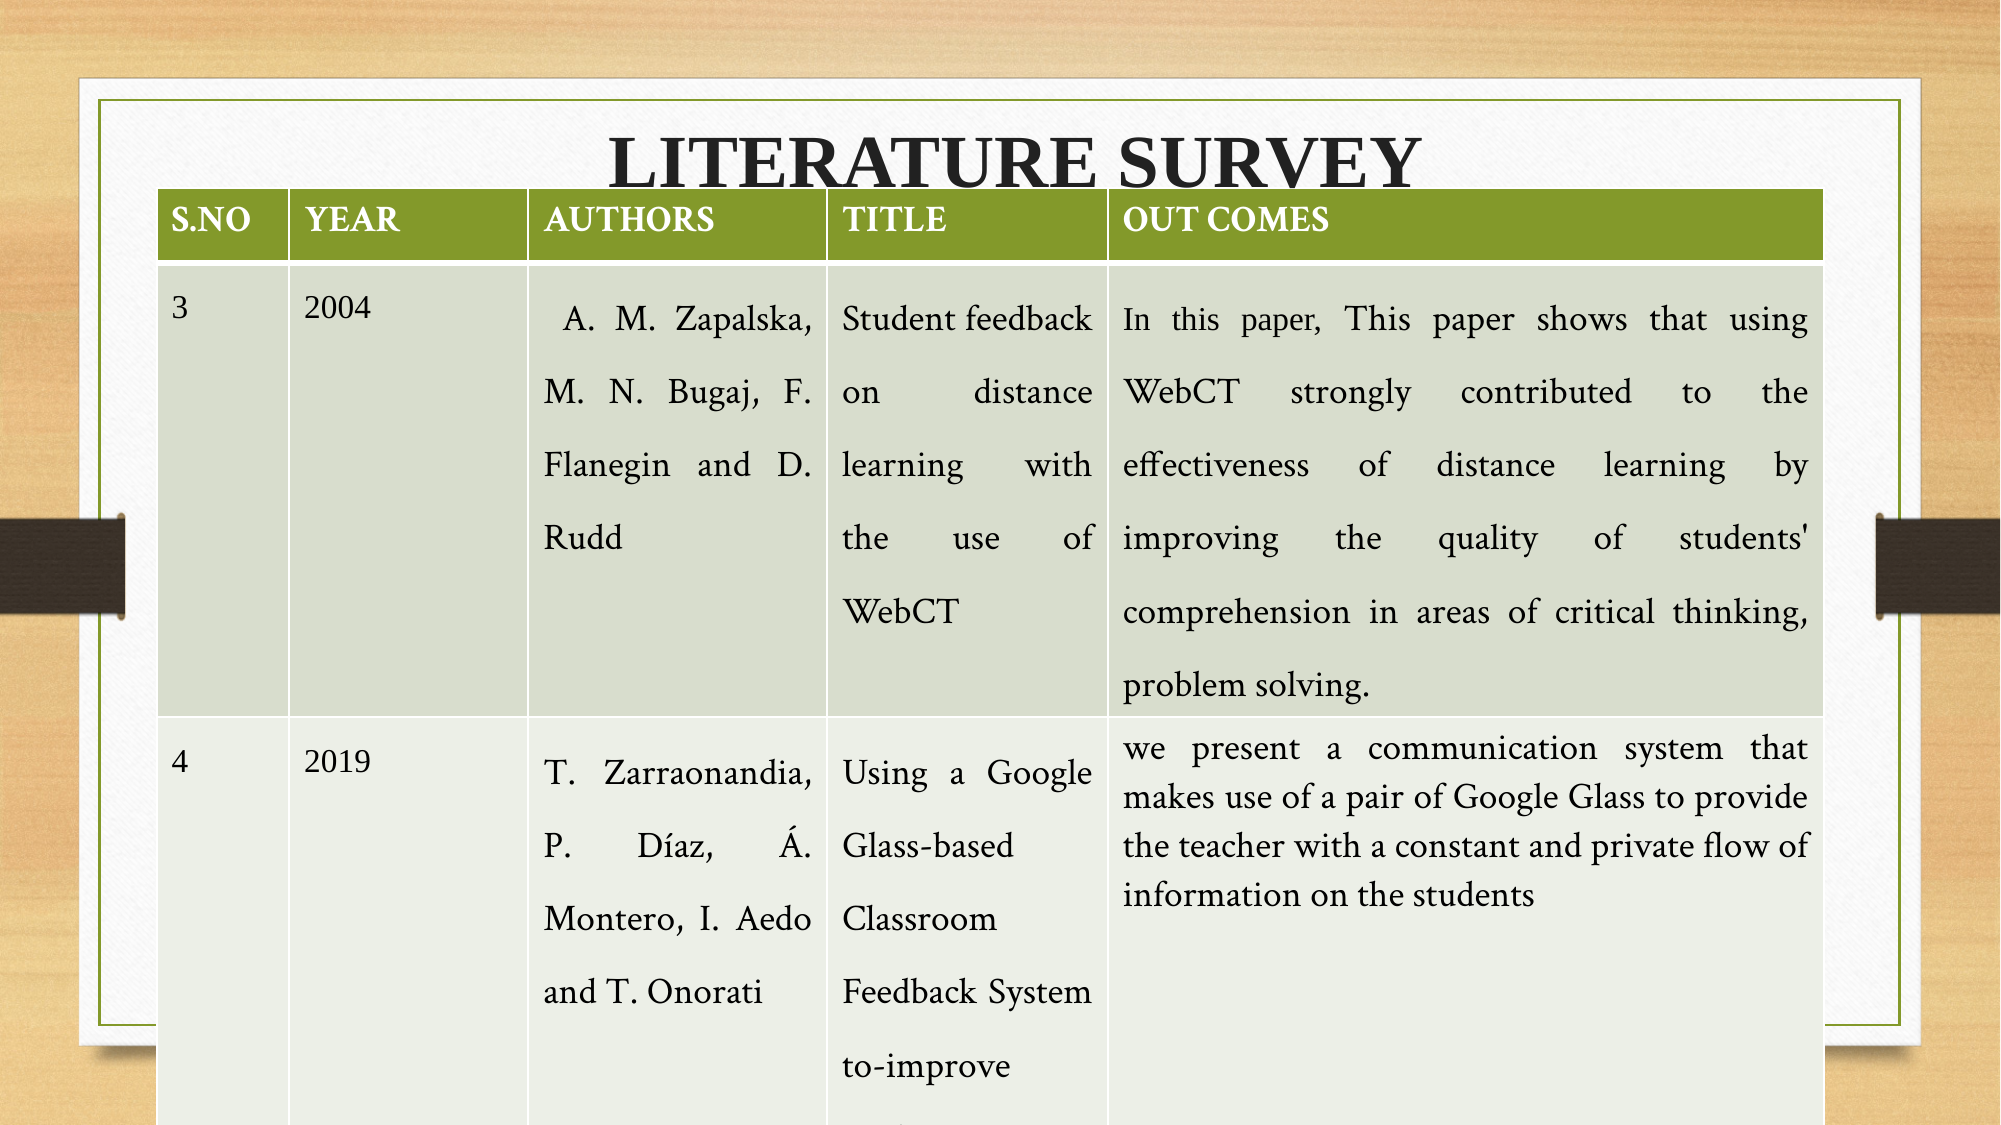

LITERATURE SURVEY
| S.NO | YEAR | AUTHORS | TITLE | OUT COMES |
| --- | --- | --- | --- | --- |
| 3 | 2004 | A. M. Zapalska, M. N. Bugaj, F. Flanegin and D. Rudd | Student feedback on distance learning with the use of WebCT | In this paper, This paper shows that using WebCT strongly contributed to the effectiveness of distance learning by improving the quality of students' comprehension in areas of critical thinking, problem solving. |
| 4 | 2019 | T. Zarraonandia, P. Díaz, Á. Montero, I. Aedo and T. Onorati | Using a Google Glass-based Classroom Feedback System to-improve students-to-teacher communication | we present a communication system that makes use of a pair of Google Glass to provide the teacher with a constant and private flow of information on the students |